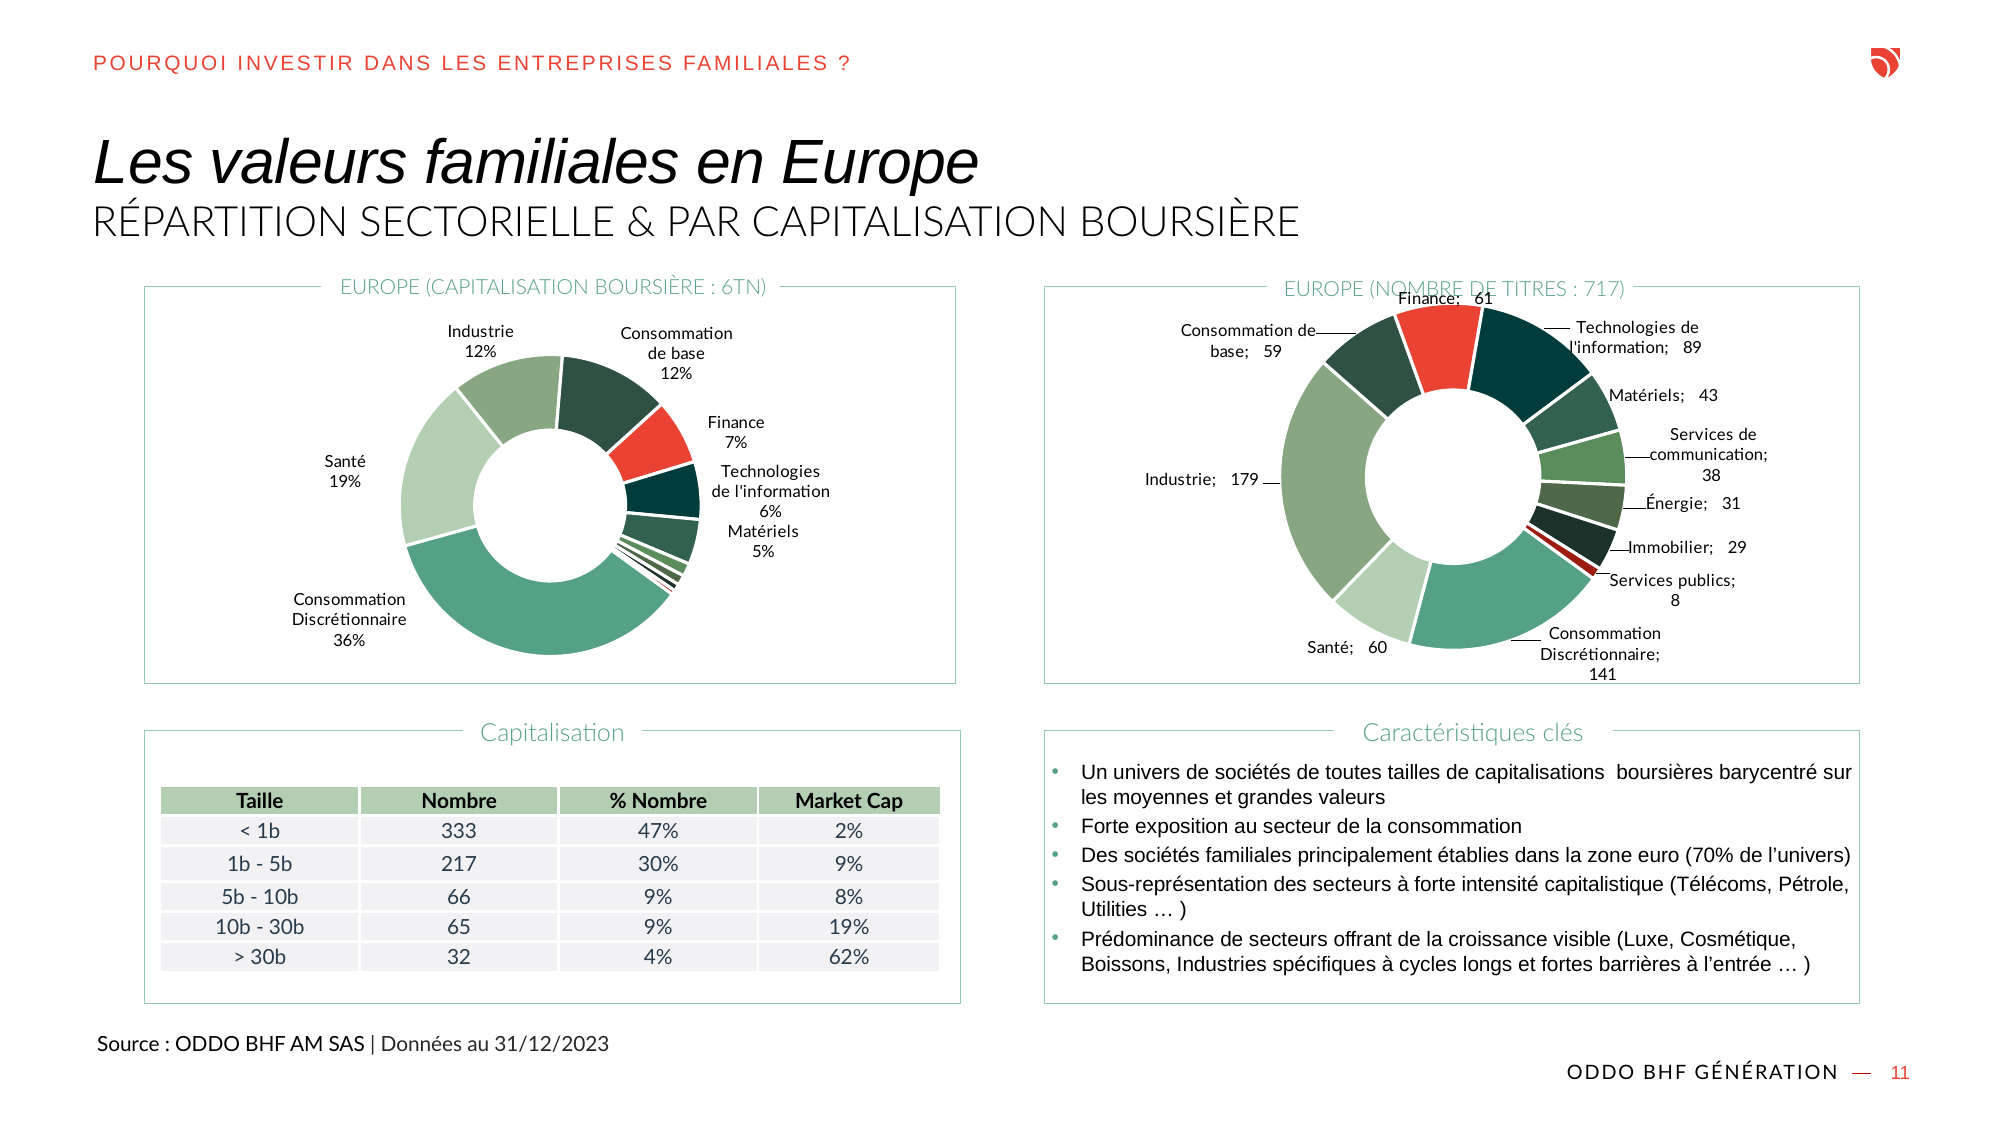

# POURQUOI INVESTIR DANS LES ENTREPRISES FAMILIALES ?
Les valeurs familiales en Europe
Répartition sectorielle & par capitalisation boursière
 Europe (Capitalisation boursière : 6TN)
  Europe (nombre de titres : 717)

### Chart

| Category | Nombre de Capi |
|---|---|
| Consommation Discrétionnaire | 141.0 |
| Santé | 60.0 |
| Industrie | 179.0 |
| Consommation de base | 59.0 |
| Finance | 61.0 |
| Technologies de l'information | 89.0 |
| Matériels | 43.0 |
| Services de communication | 38.0 |
| Énergie | 31.0 |
| Immobilier | 29.0 |
| Services publics | 8.0 |

### Chart

| Category | Somme de Capi |
|---|---|
| Consommation Discrétionnaire | 1988465.9952838968 |
| Santé | 1033902.1625779981 |
| Industrie | 671517.588475294 |
| Consommation de base | 665517.9035061604 |
| Finance | 392702.470504219 |
| Technologies de l'information | 344993.4346178156 |
| Matériels | 269904.74491937424 |
| Services de communication | 77211.72716385004 |
| Énergie | 59432.02403745595 |
| Immobilier | 41950.55346005542 |
| Services publics | 25429.30519414909 |

Capitalisation
Caractéristiques clés

Un univers de sociétés de toutes tailles de capitalisations  boursières barycentré sur les moyennes et grandes valeurs
Forte exposition au secteur de la consommation
Des sociétés familiales principalement établies dans la zone euro (70% de l’univers)
Sous-représentation des secteurs à forte intensité capitalistique (Télécoms, Pétrole, Utilities … )
Prédominance de secteurs offrant de la croissance visible (Luxe, Cosmétique, Boissons, Industries spécifiques à cycles longs et fortes barrières à l’entrée … )
| Taille | Nombre | % Nombre | Market Cap |
| --- | --- | --- | --- |
| < 1b | 333 | 47% | 2% |
| 1b - 5b | 217 | 30% | 9% |
| 5b - 10b | 66 | 9% | 8% |
| 10b - 30b | 65 | 9% | 19% |
| > 30b | 32 | 4% | 62% |
Source : ODDO BHF AM SAS | Données au 31/12/2023
11
ODDO BHF Génération